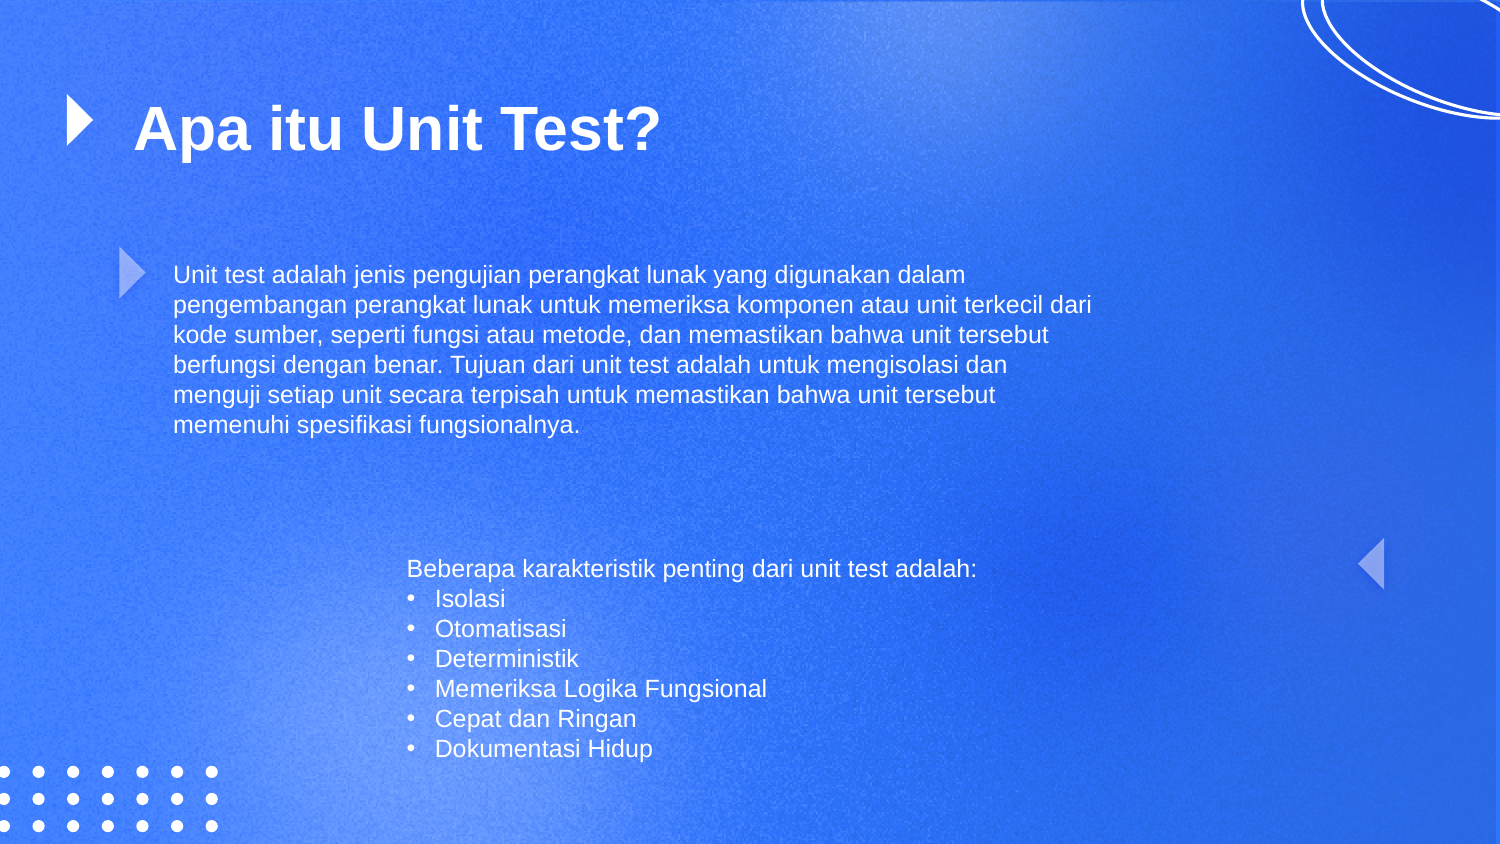

# Apa itu Unit Test?
Unit test adalah jenis pengujian perangkat lunak yang digunakan dalam pengembangan perangkat lunak untuk memeriksa komponen atau unit terkecil dari kode sumber, seperti fungsi atau metode, dan memastikan bahwa unit tersebut berfungsi dengan benar. Tujuan dari unit test adalah untuk mengisolasi dan menguji setiap unit secara terpisah untuk memastikan bahwa unit tersebut memenuhi spesifikasi fungsionalnya.

Beberapa karakteristik penting dari unit test adalah:
Isolasi
Otomatisasi
Deterministik
Memeriksa Logika Fungsional
Cepat dan Ringan
Dokumentasi Hidup